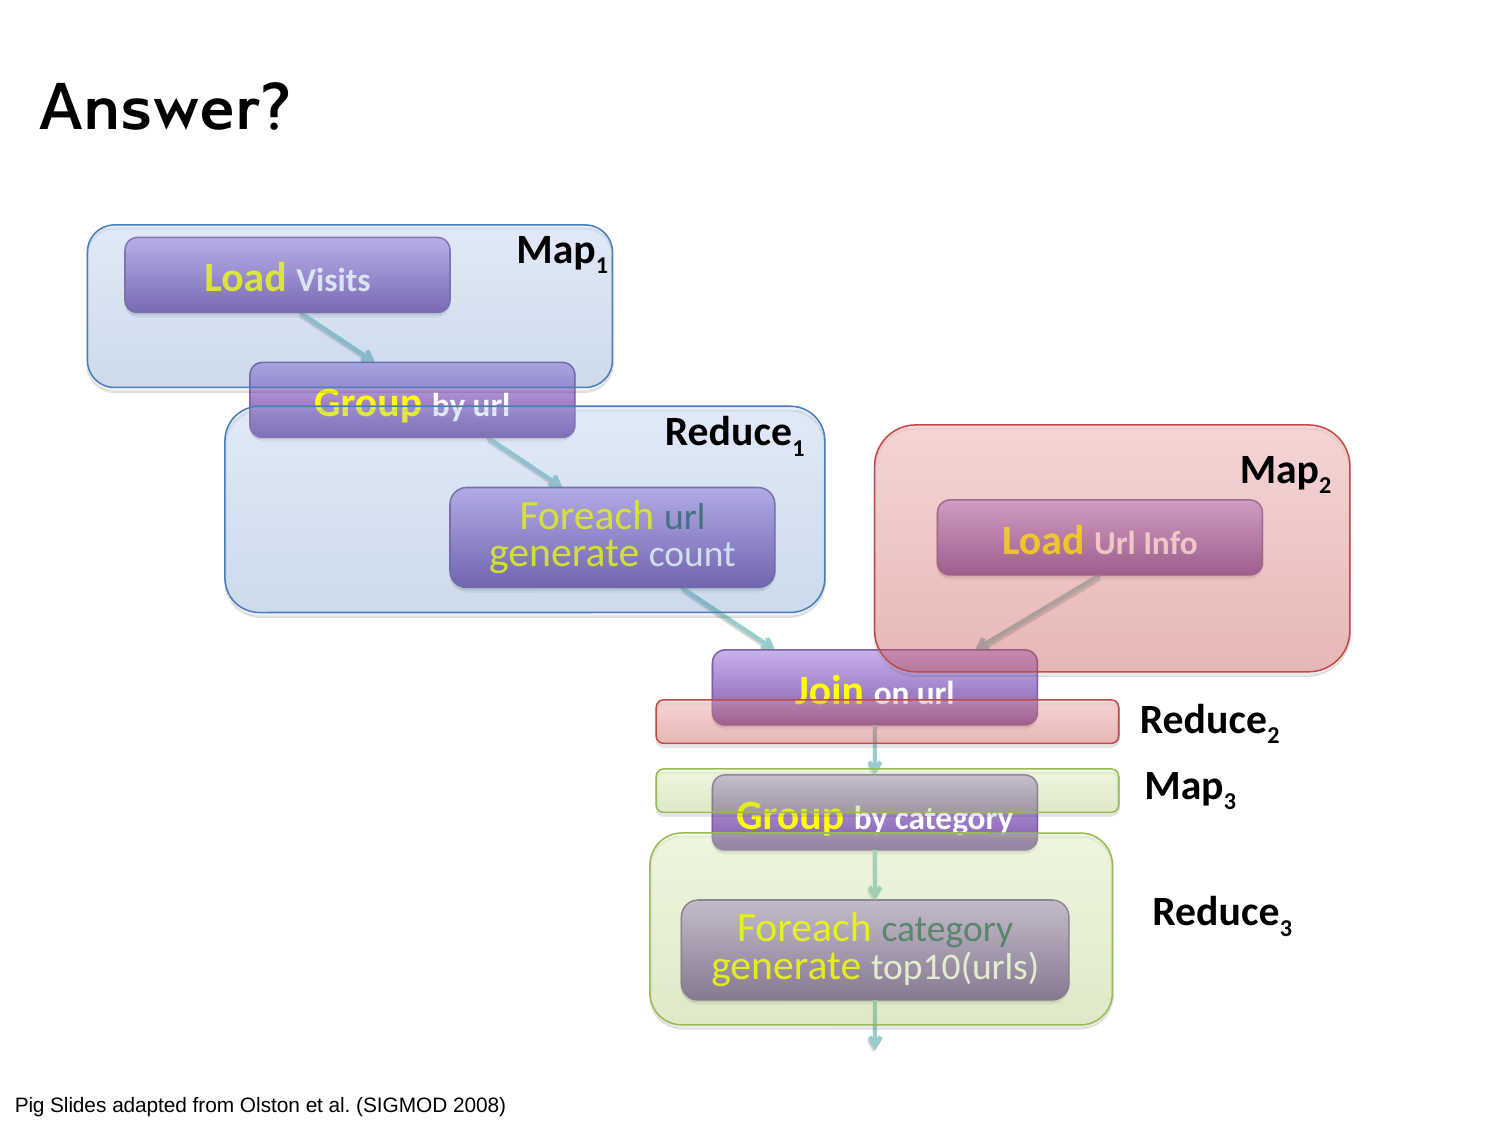

# Answer?
Map1

Load Visits
Group by url
Reduce1

Map2
Foreach url
generate count
Load Url Info
Join on url
Reduce2

Map3

Group by category

Reduce3
Foreach category
generate top10(urls)
Pig Slides adapted from Olston et al. (SIGMOD 2008)